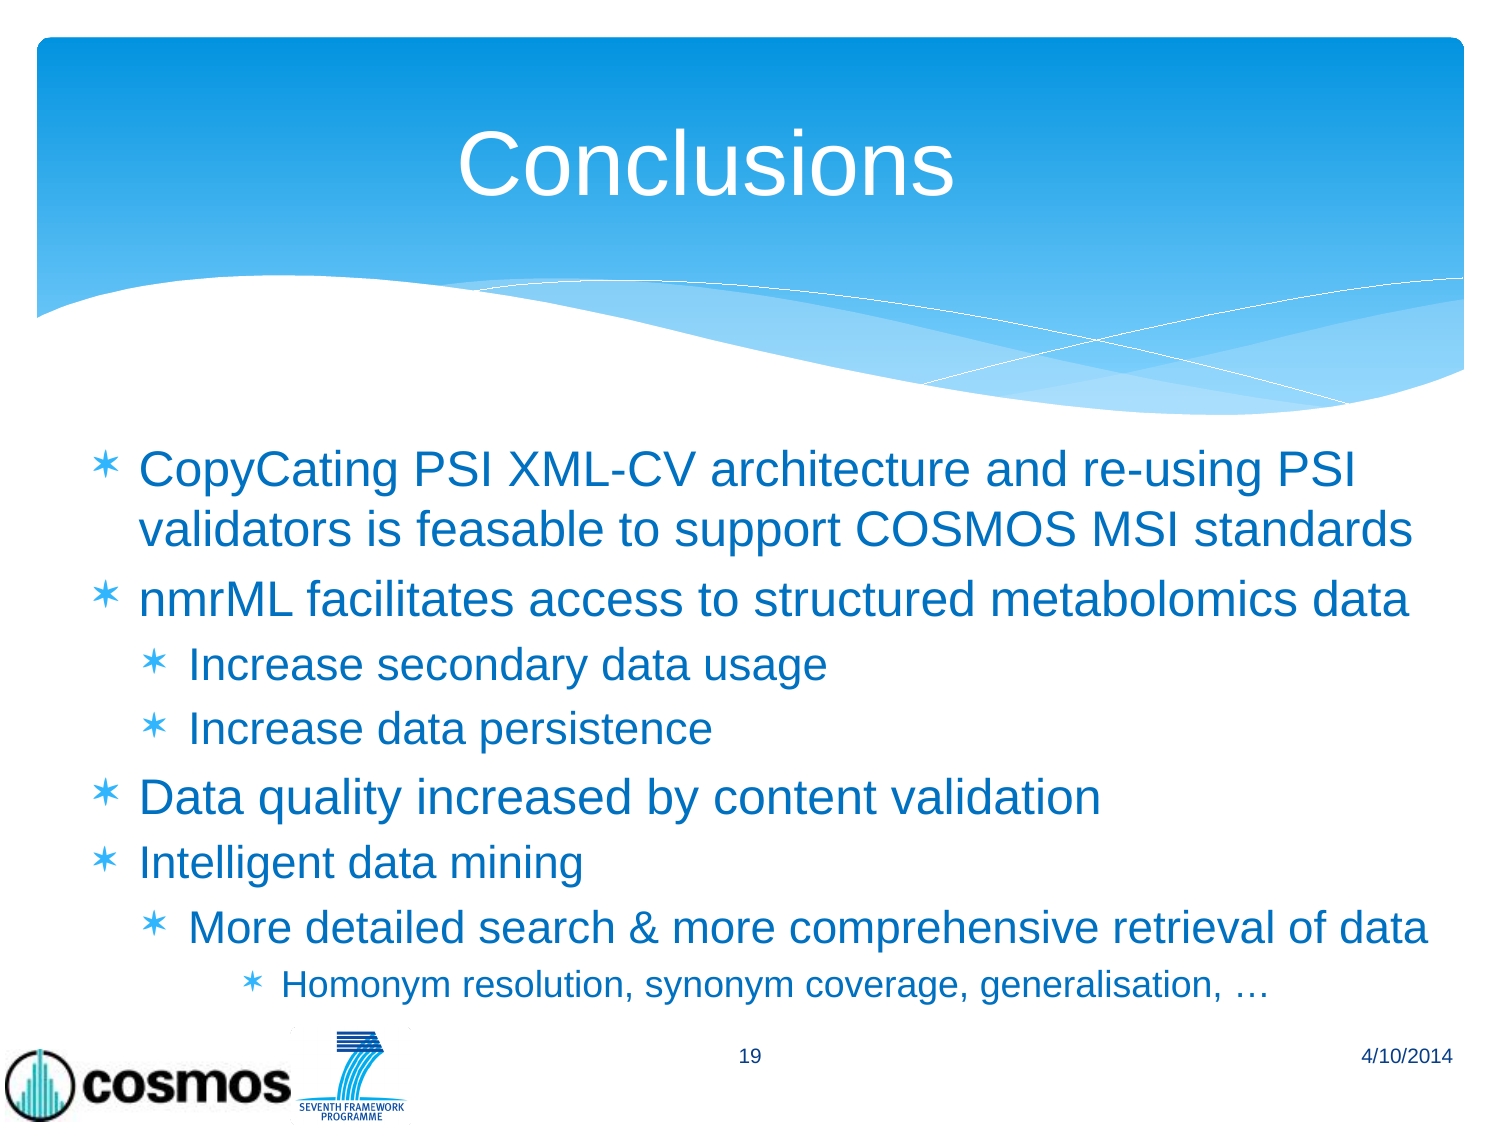

# Conclusions
CopyCating PSI XML-CV architecture and re-using PSI validators is feasable to support COSMOS MSI standards
nmrML facilitates access to structured metabolomics data
Increase secondary data usage
Increase data persistence
Data quality increased by content validation
Intelligent data mining
More detailed search & more comprehensive retrieval of data
Homonym resolution, synonym coverage, generalisation, …

19

4/10/2014